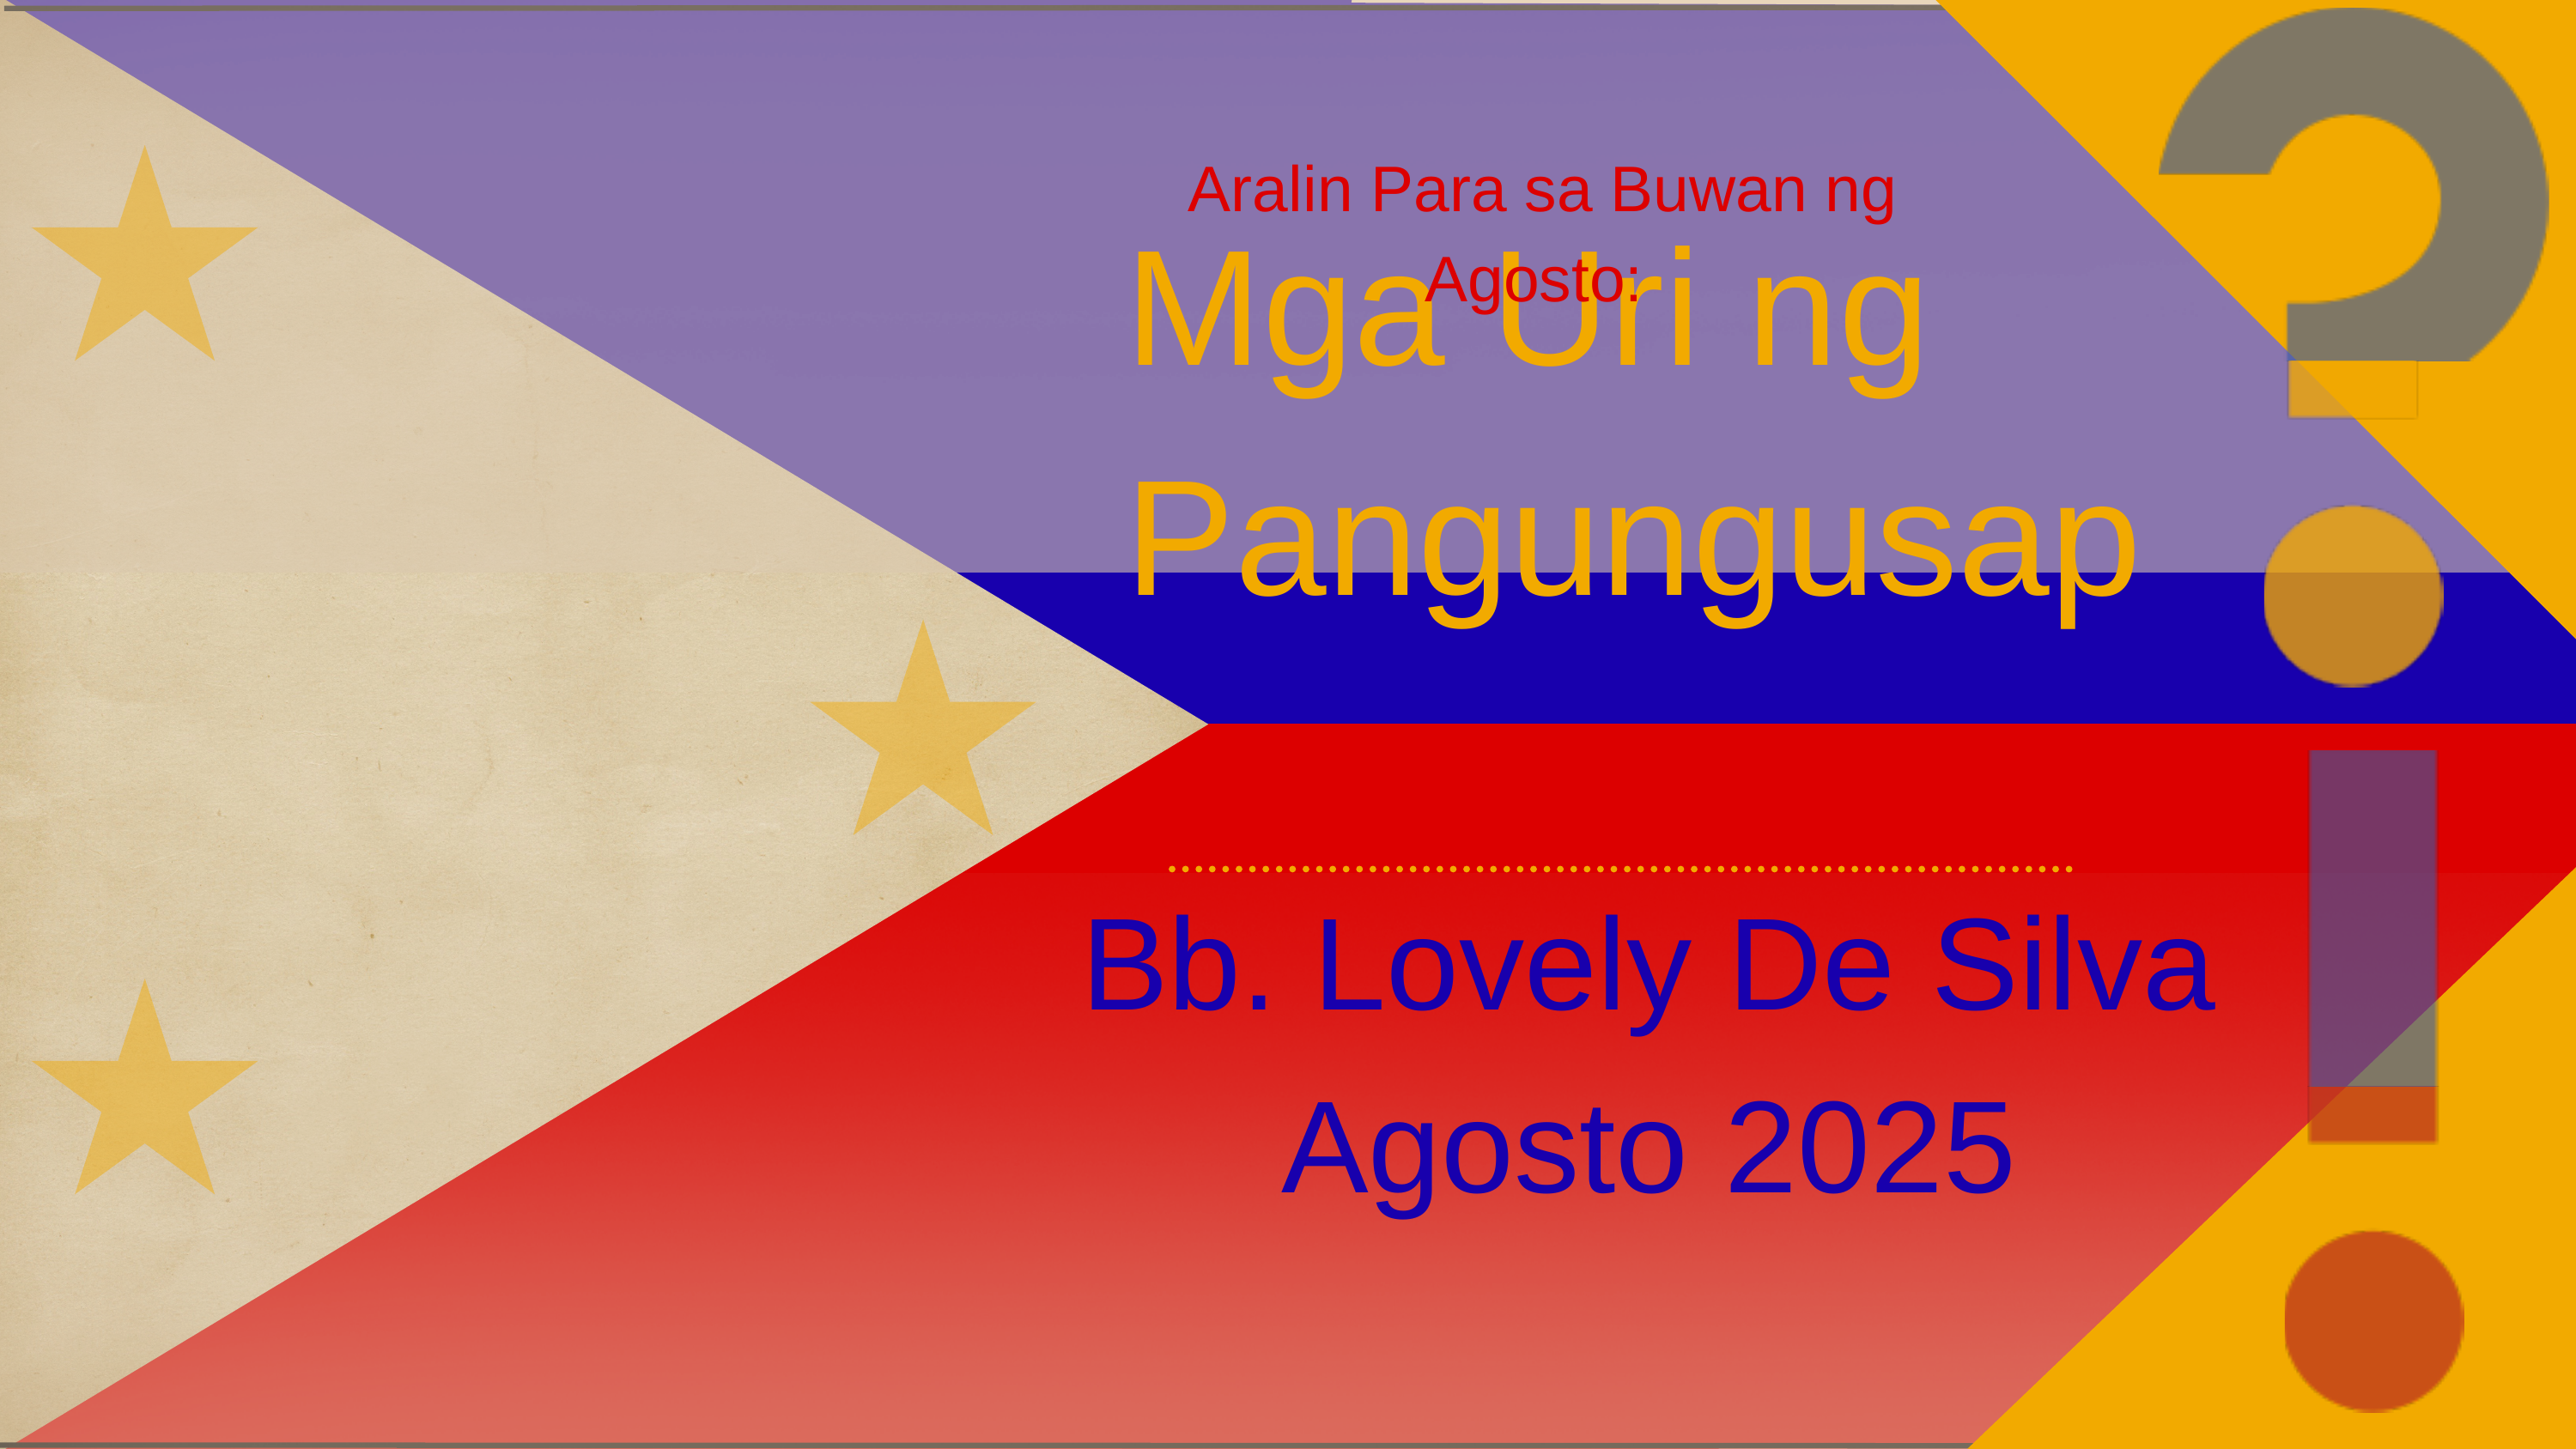

Aralin Para sa Buwan ng Agosto:

Mga Uri ng
Pangungusap

Bb. Lovely De Silva
Agosto 2025